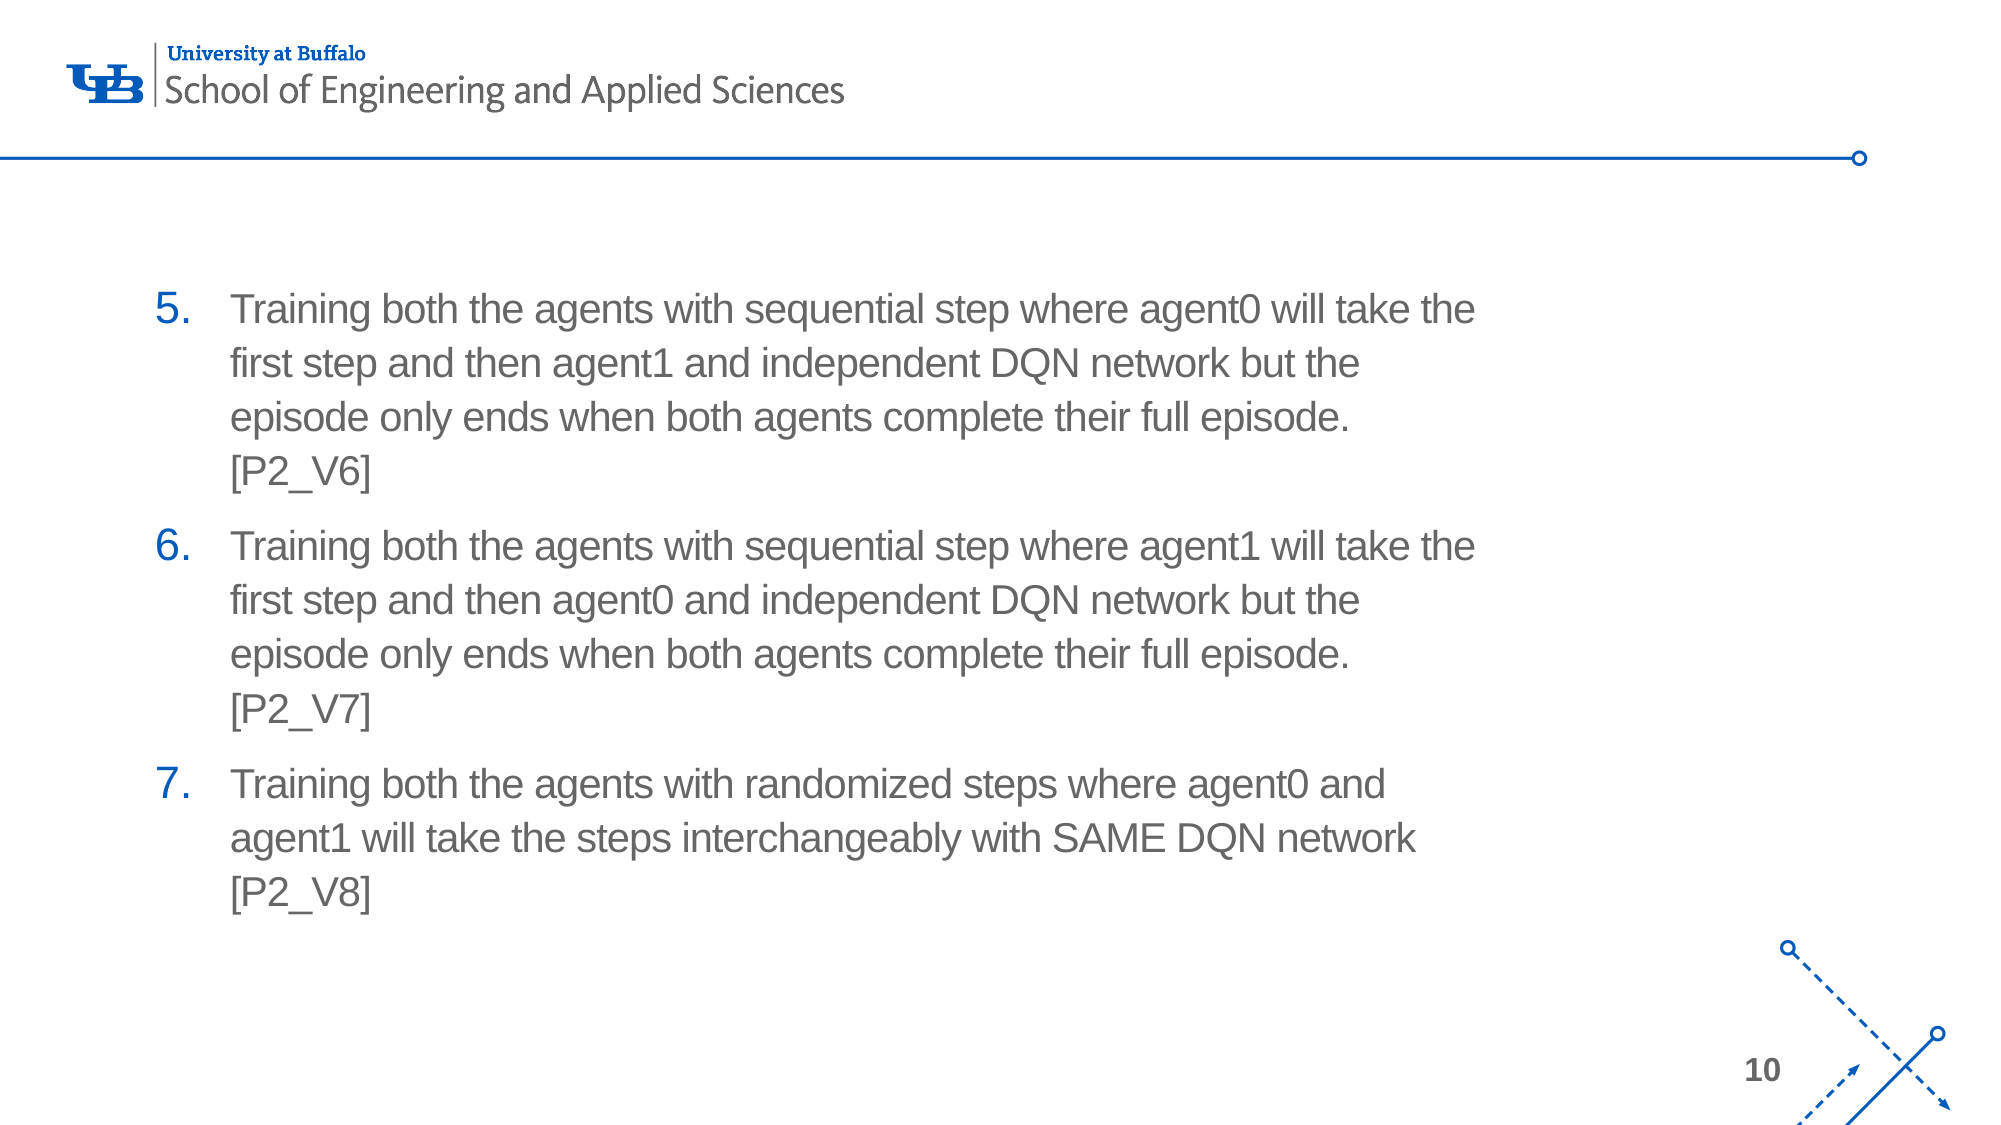

Training both the agents with sequential step where agent0 will take the first step and then agent1 and independent DQN network but the episode only ends when both agents complete their full episode. [P2_V6]
Training both the agents with sequential step where agent1 will take the first step and then agent0 and independent DQN network but the episode only ends when both agents complete their full episode. [P2_V7]
Training both the agents with randomized steps where agent0 and agent1 will take the steps interchangeably with SAME DQN network [P2_V8]